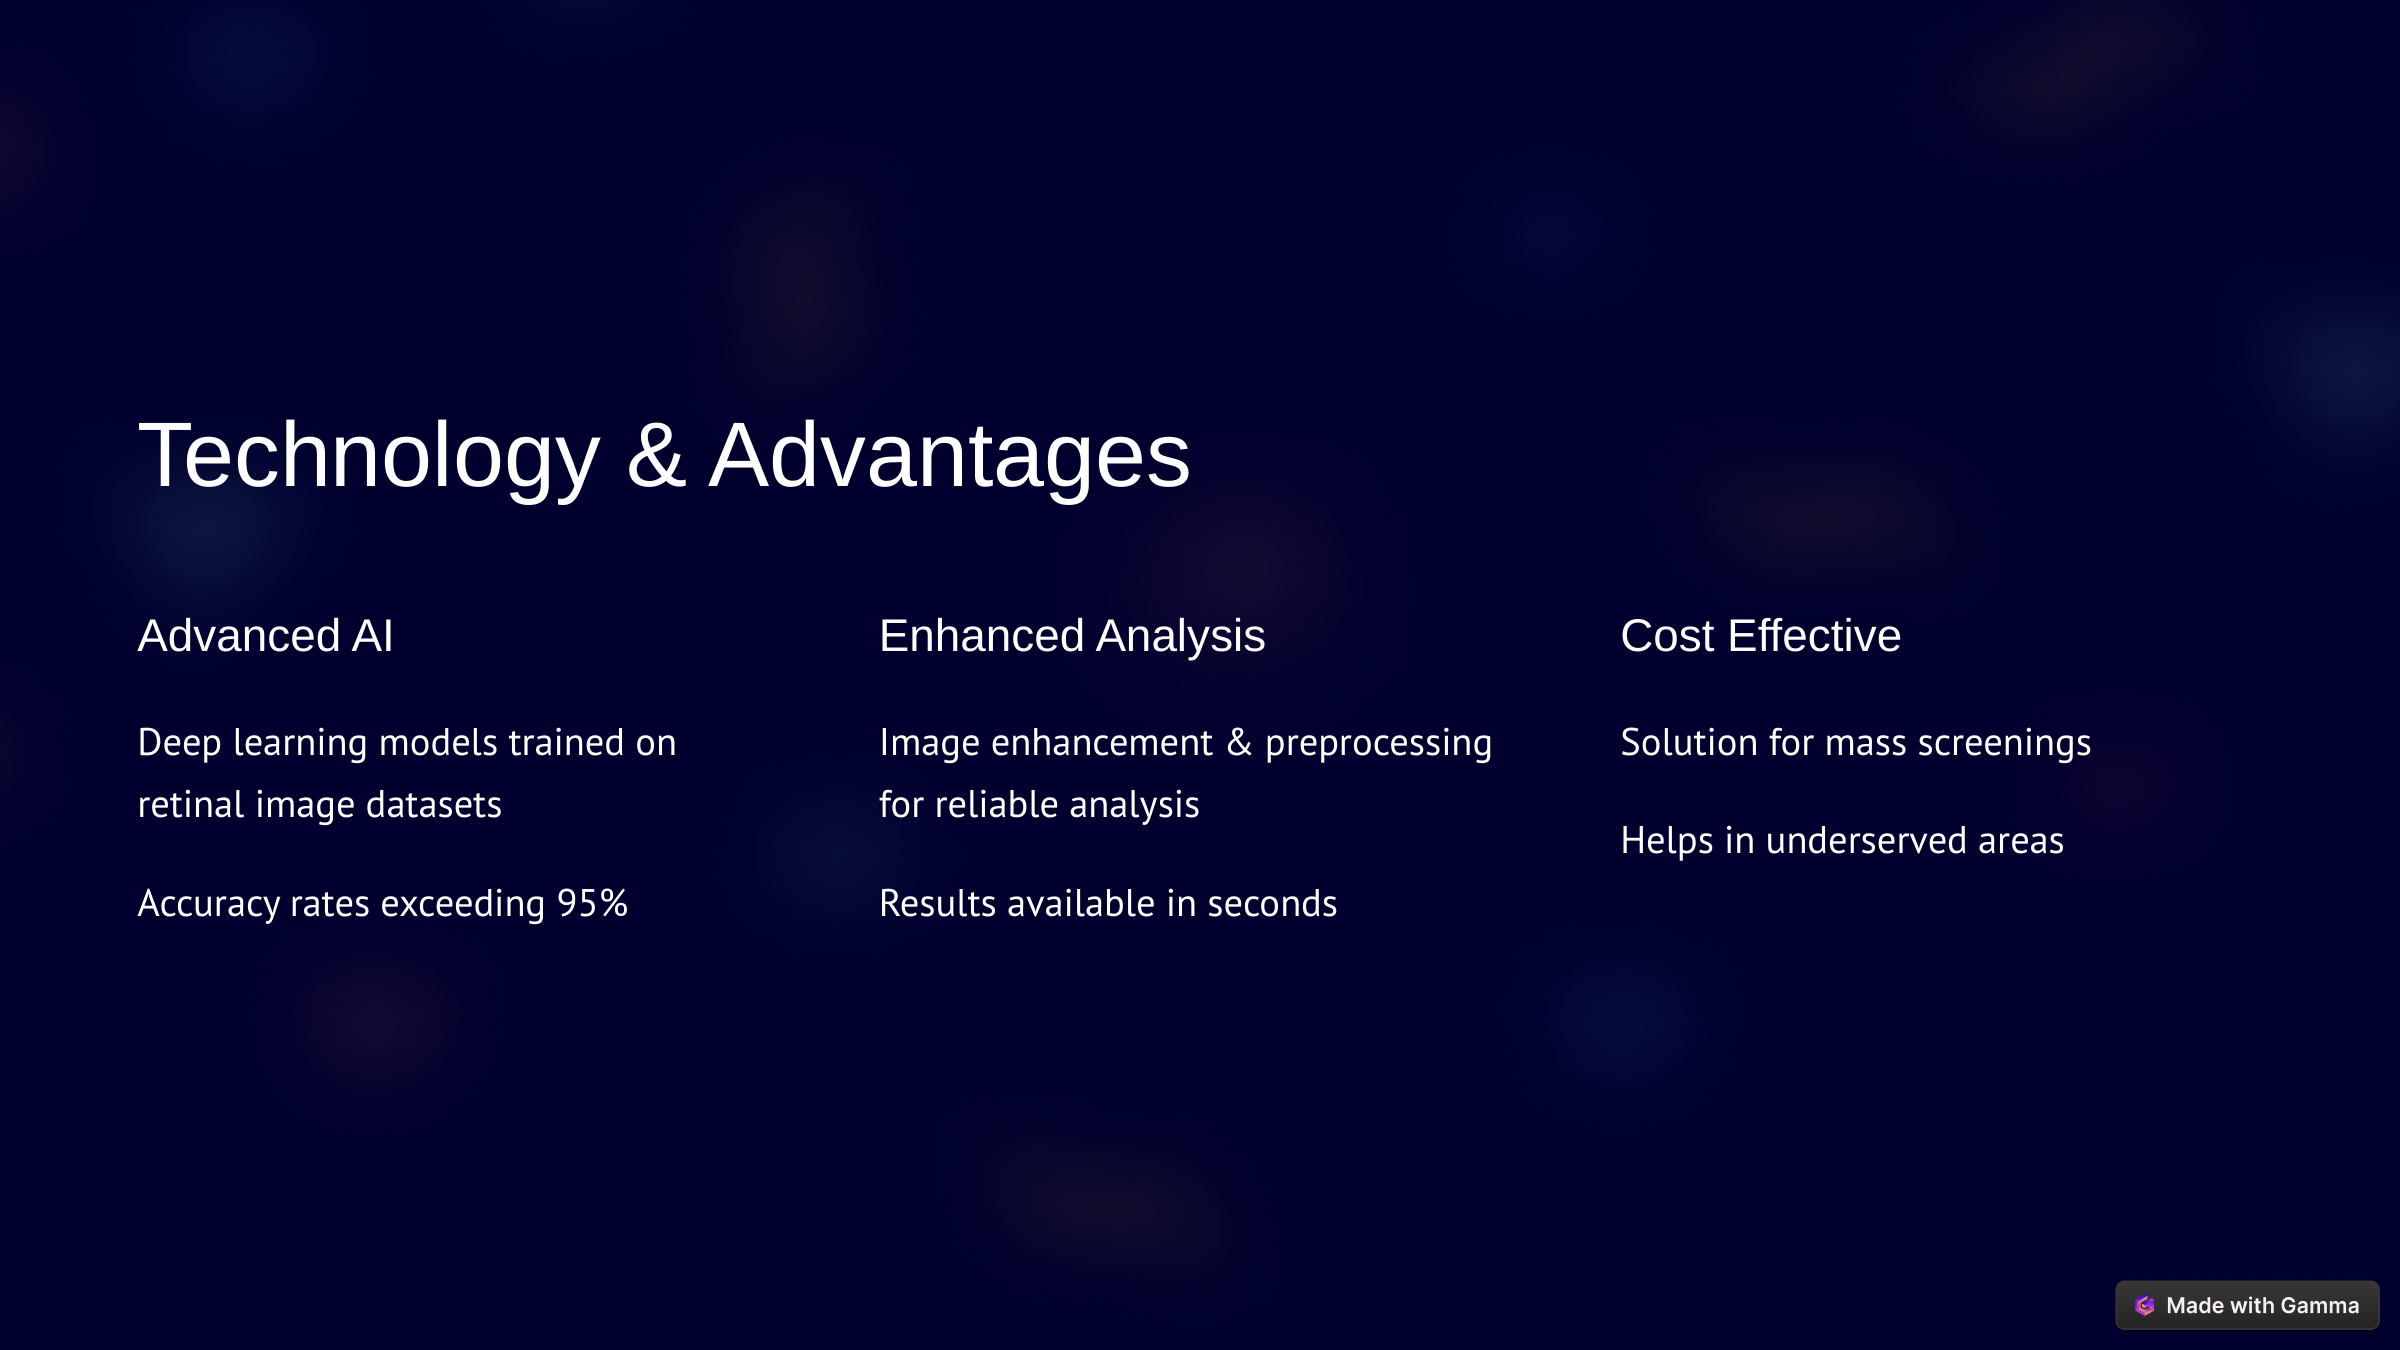

Technology & Advantages
Advanced AI
Enhanced Analysis
Cost Effective
Deep learning models trained on retinal image datasets
Image enhancement & preprocessing for reliable analysis
Solution for mass screenings
Helps in underserved areas
Accuracy rates exceeding 95%
Results available in seconds